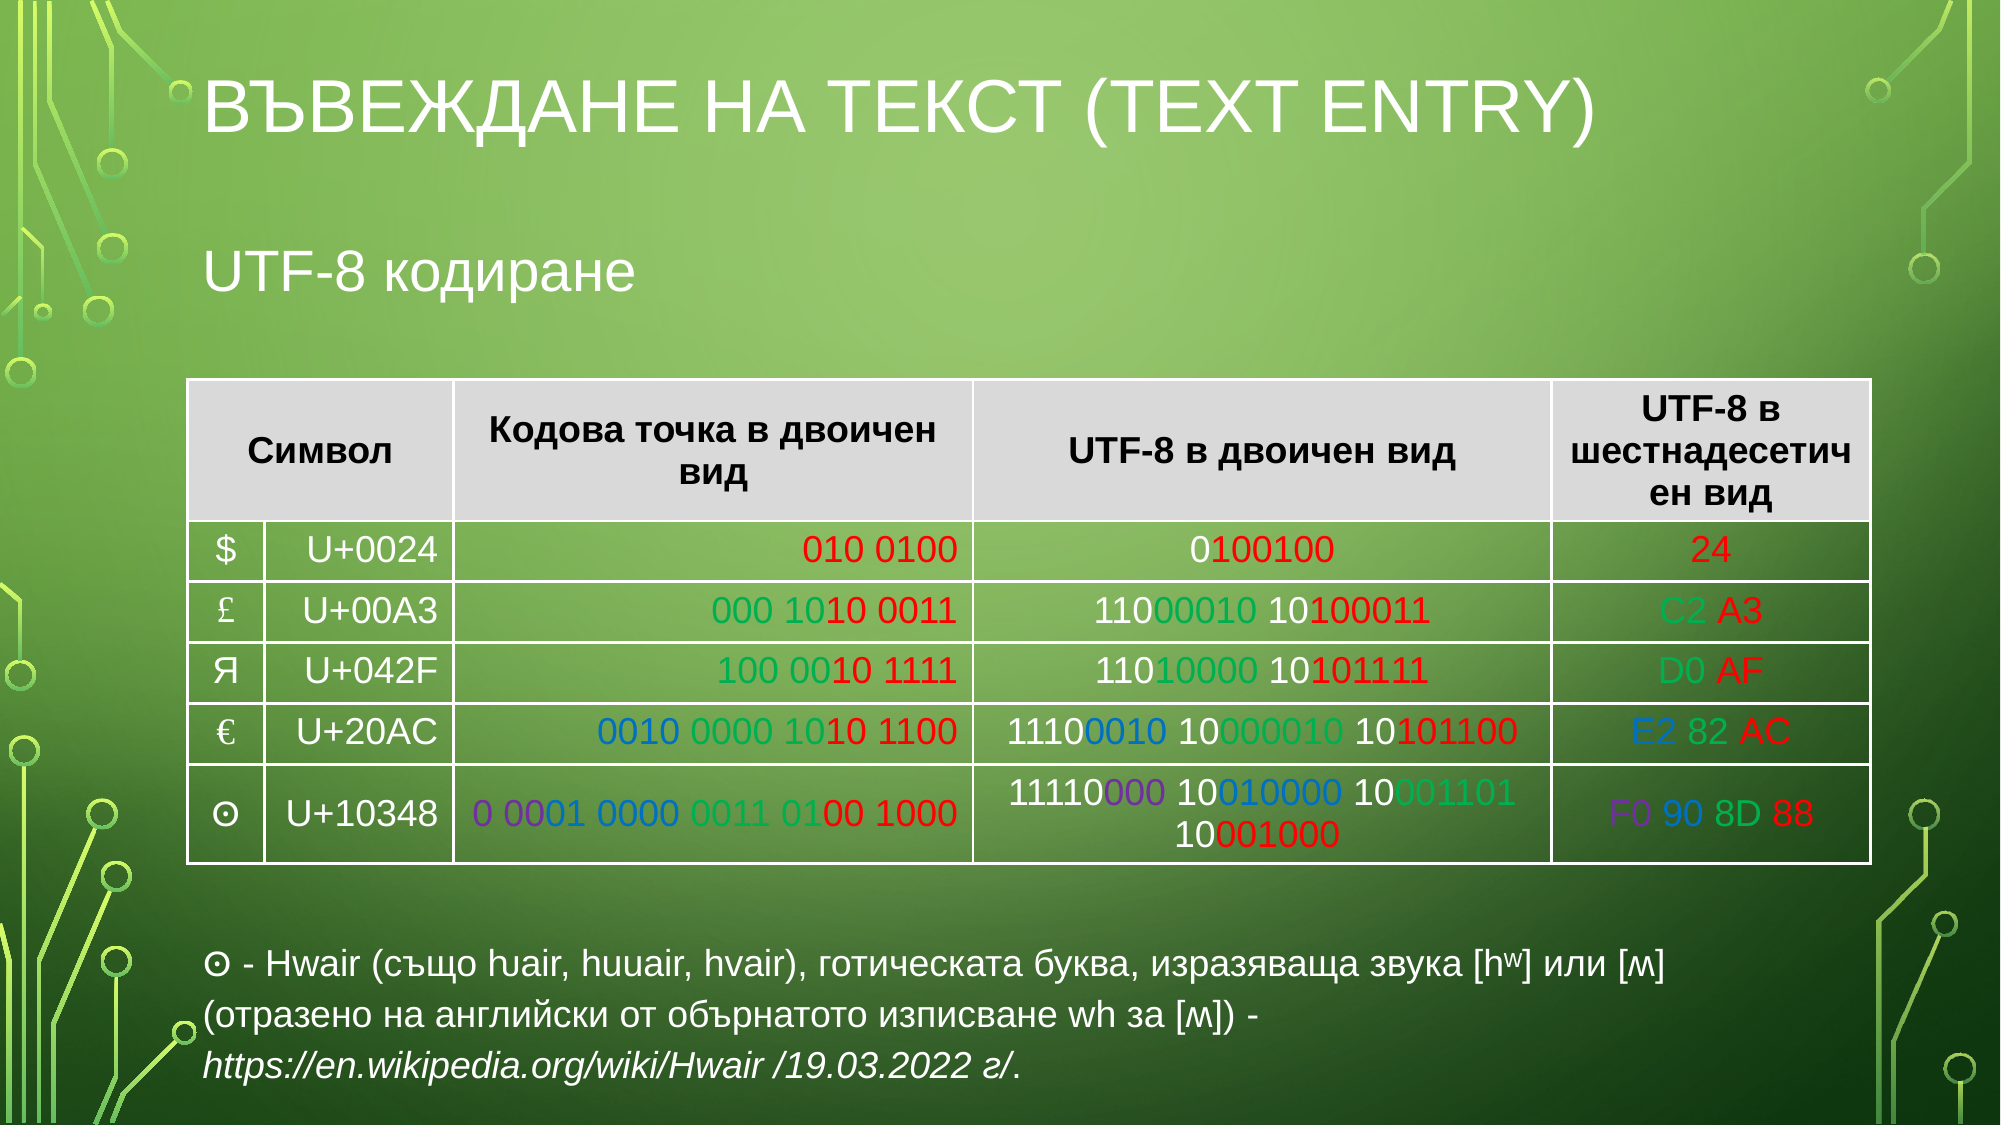

# Въвеждане на текст (Text entry)
UTF-8 кодиране
| Символ |  | Кодова точка в двоичен вид | UTF-8 в двоичен вид | UTF-8 в шестнадесетичен вид |
| --- | --- | --- | --- | --- |
| $ | U+0024 | 010 0100 | 0100100 | 24 |
| £ | U+00А3 | 000 1010 0011 | 11000010 10100011 | C2 A3 |
| Я | U+042F | 100 0010 1111 | 11010000 10101111 | D0 AF |
| € | U+20AC | 0010 0000 1010 1100 | 11100010 10000010 10101100 | E2 82 AC |
| 𐍈 | U+10348 | 0 0001 0000 0011 0100 1000 | 11110000 10010000 10001101 10001000 | F0 90 8D 88 |
𐍈 - Hwair (също ƕair, huuair, hvair), готическата буква, изразяваща звука [hʷ] или [ʍ] (отразено на английски от обърнатото изписване wh за [ʍ]) - https://en.wikipedia.org/wiki/Hwair /19.03.2022 г/.